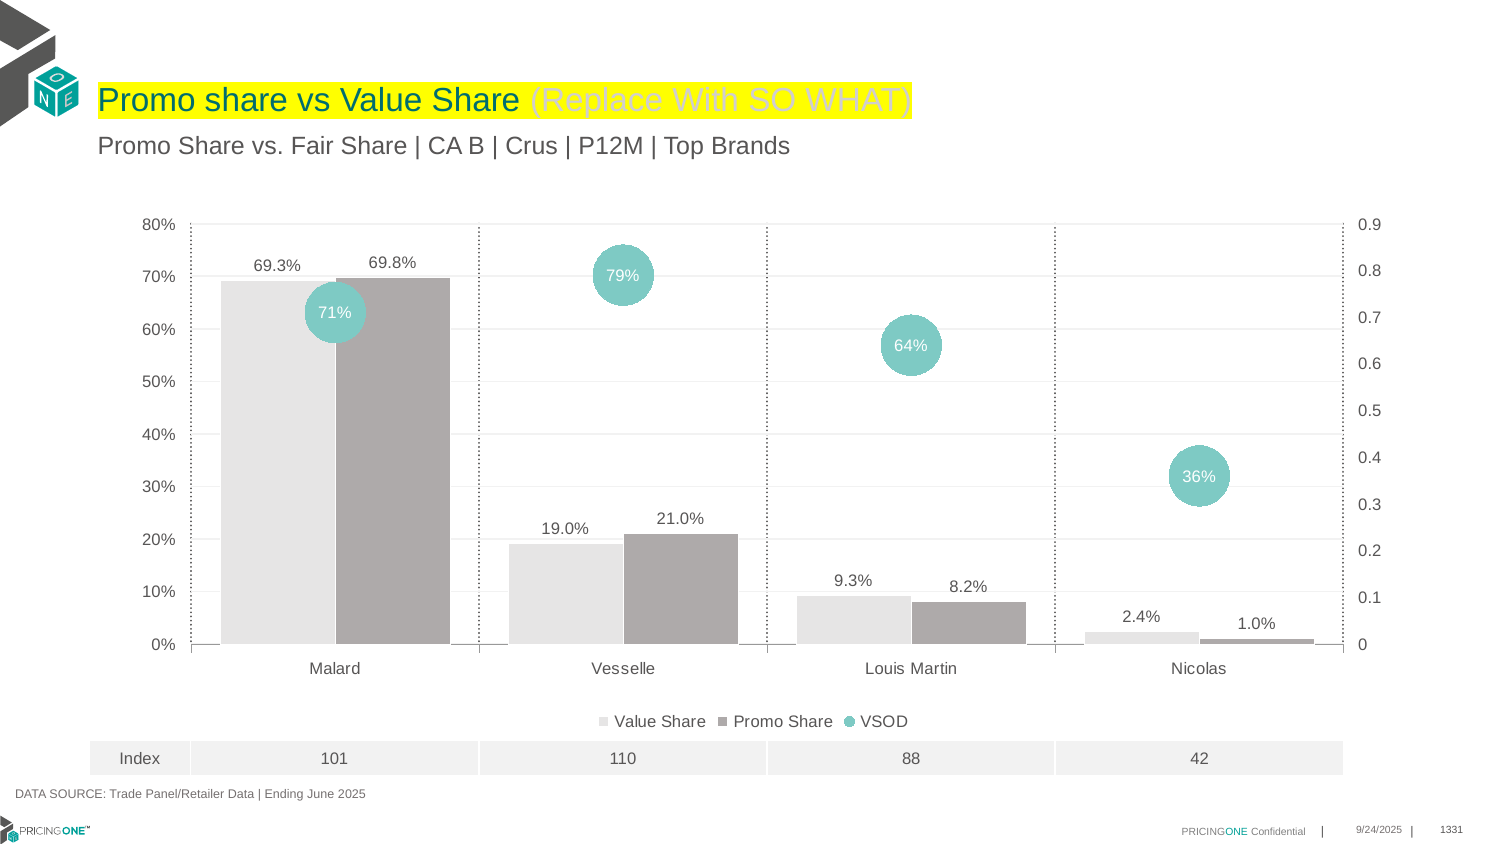

# Promo share vs Value Share (Replace With SO WHAT)
Promo Share vs. Fair Share | CA B | Crus | P12M | Top Brands

### Chart

| Category | Value Share | Promo Share | VSOD |
|---|---|---|---|
| Malard | 0.6927575899618647 | 0.6982687246316328 | 0.71 |
| Vesselle | 0.19042919294014005 | 0.20962096377918835 | 0.79 |
| Louis Martin | 0.0925258102279874 | 0.0818821898075538 | 0.64 |
| Nicolas | 0.024287406870007845 | 0.010228121781625056 | 0.36 |
| Index | 101 | 110 | 88 | 42 |
| --- | --- | --- | --- | --- |
DATA SOURCE: Trade Panel/Retailer Data | Ending June 2025

9/24/2025
1331